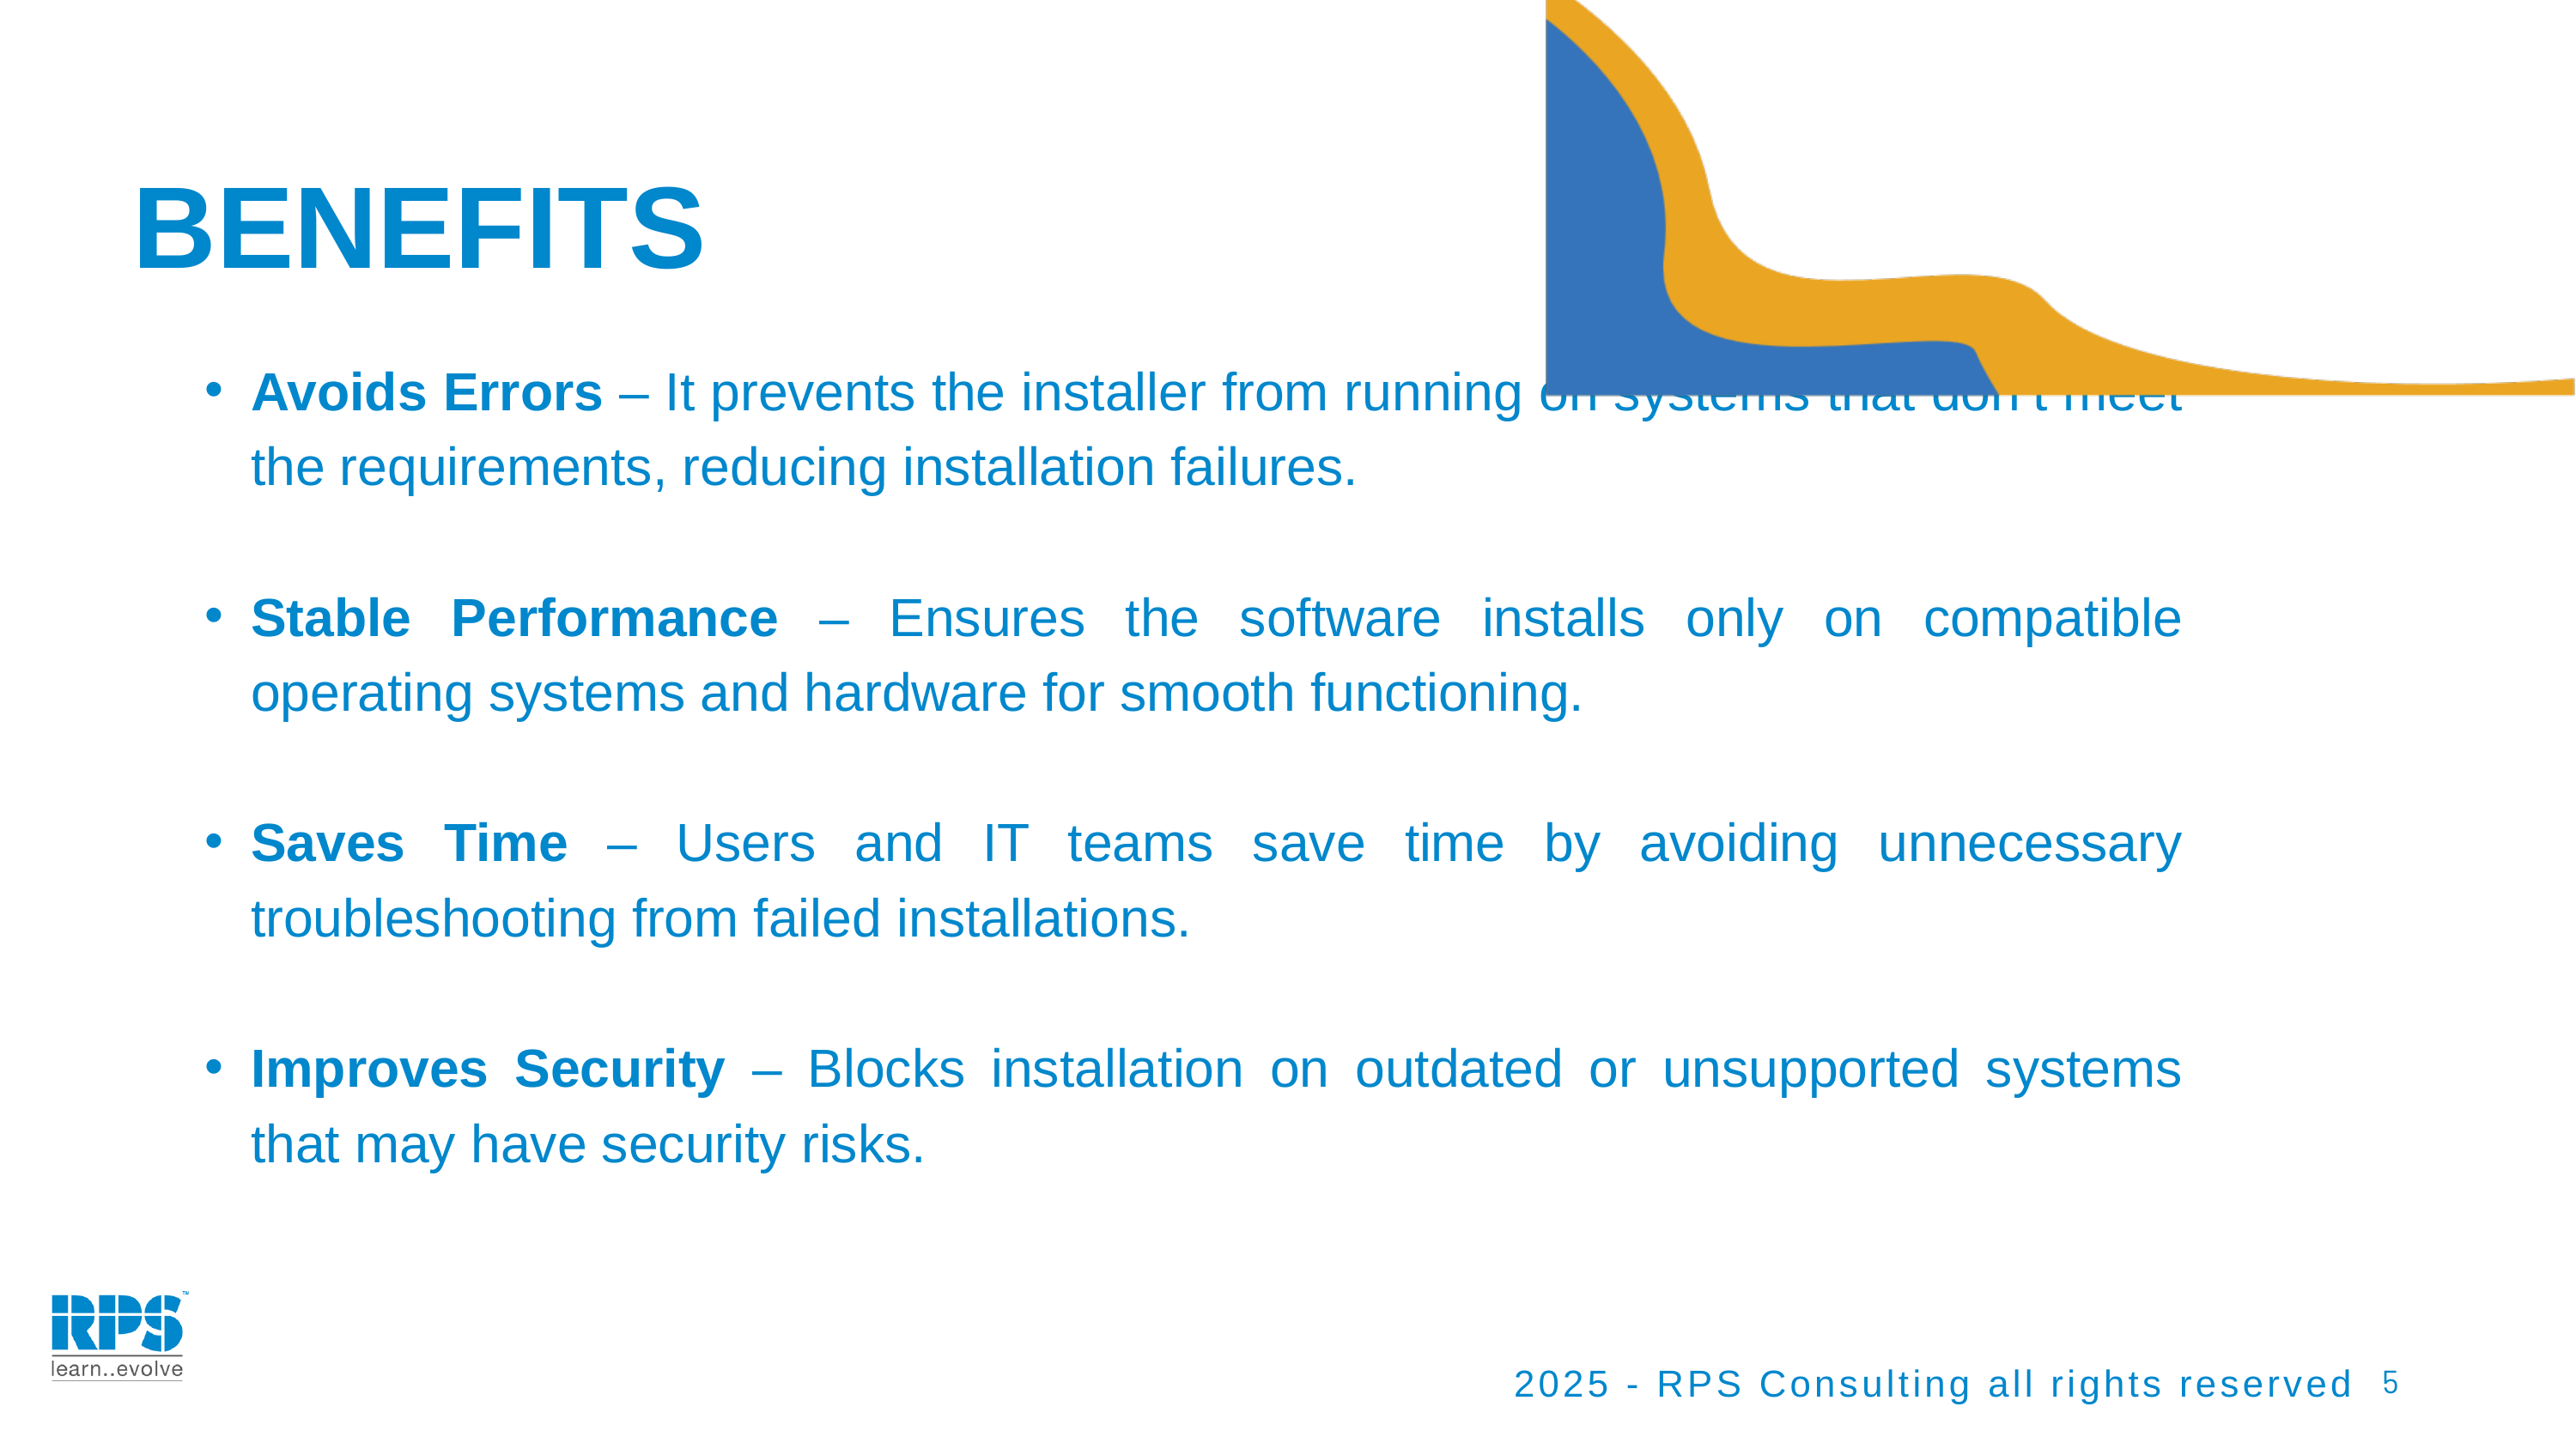

BENEFITS
Avoids Errors – It prevents the installer from running on systems that don’t meet the requirements, reducing installation failures.

Stable Performance – Ensures the software installs only on compatible operating systems and hardware for smooth functioning.

Saves Time – Users and IT teams save time by avoiding unnecessary troubleshooting from failed installations.

Improves Security – Blocks installation on outdated or unsupported systems that may have security risks.

5
2025 - RPS Consulting all rights reserved